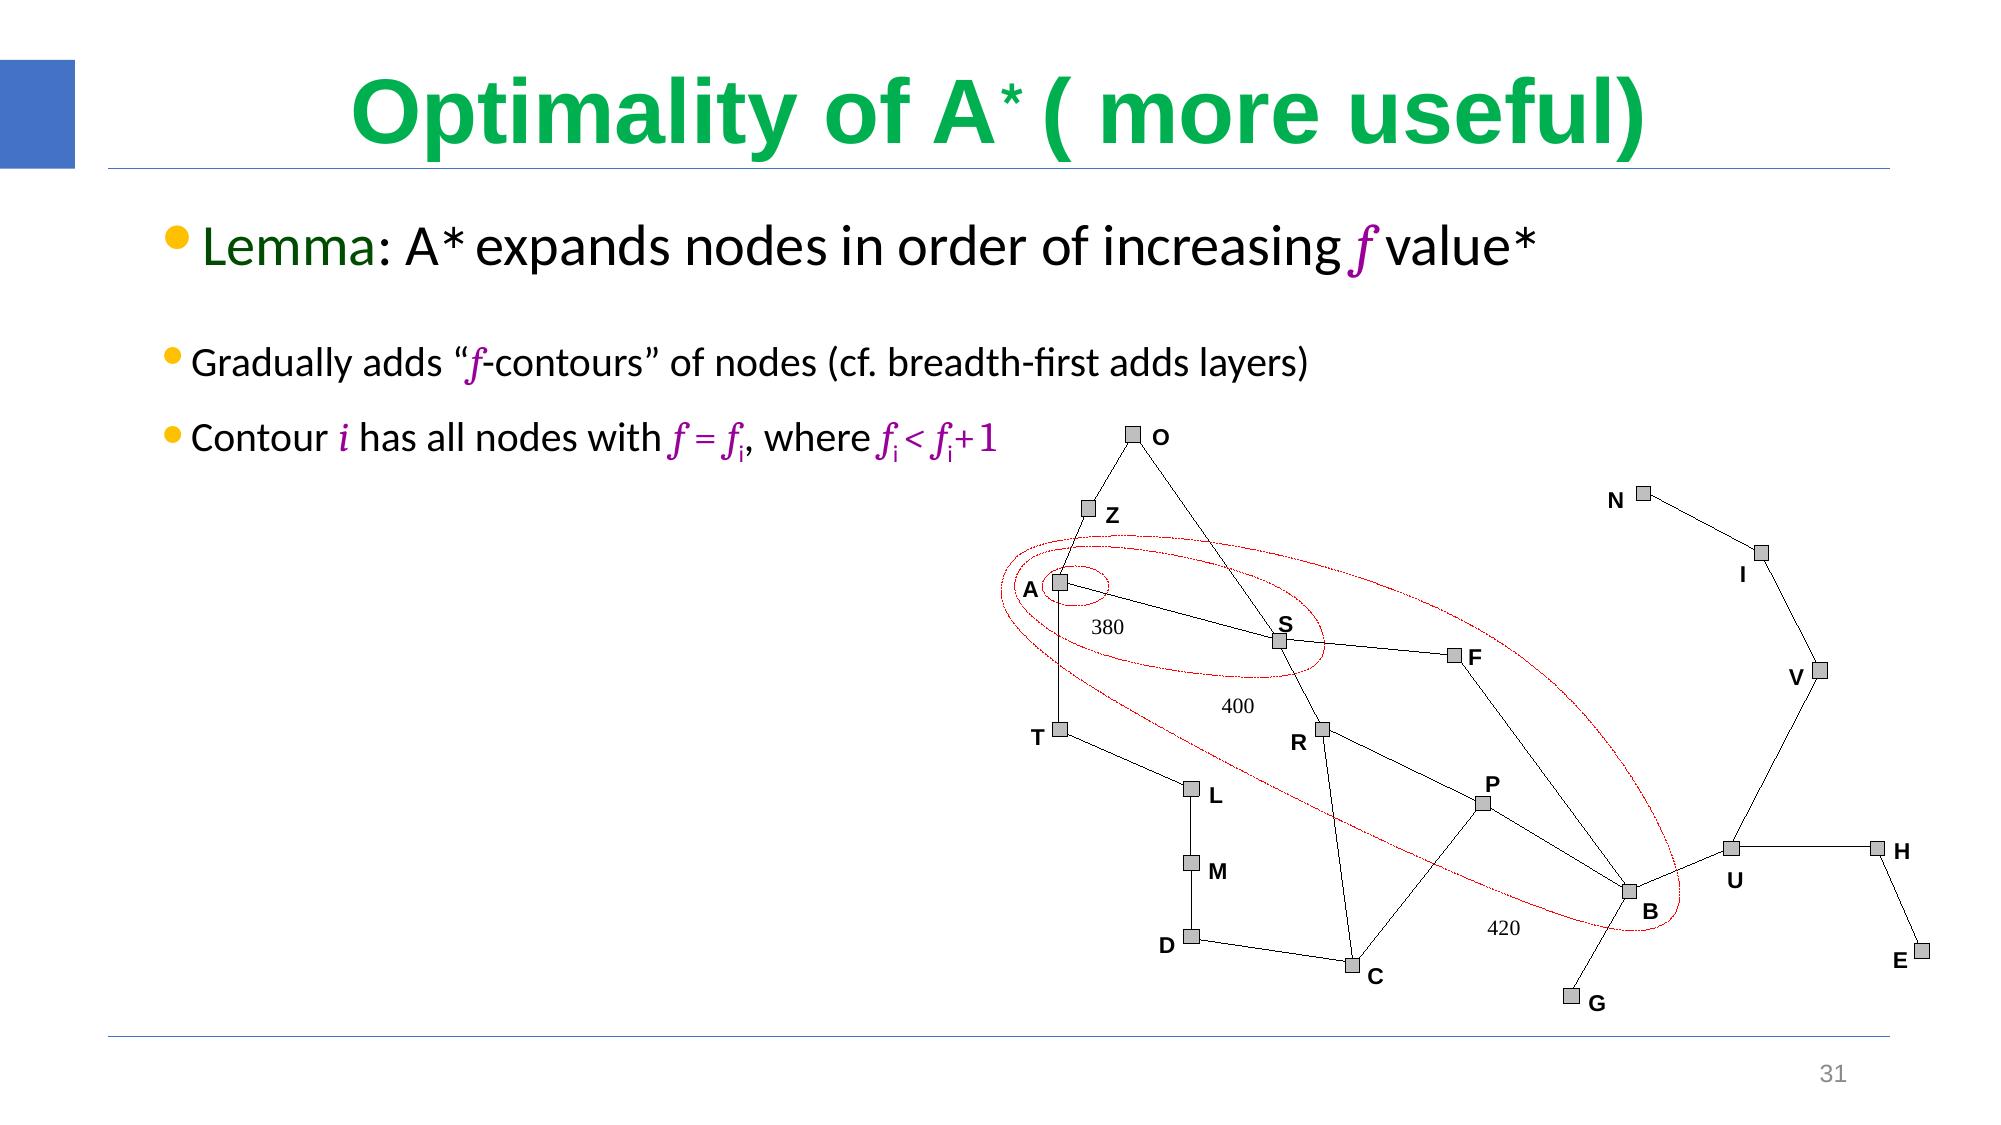

# Optimality of A∗ ( more useful)
Lemma: A∗ expands nodes in order of increasing f value∗
Gradually adds “f-contours” of nodes (cf. breadth-first adds layers)
Contour i has all nodes with f = fi, where fi < fi+1

O

N

Z

I

A

S
380

F

V

400
T

R

P
L

H

M

U

B
420
D

E

C
G

31